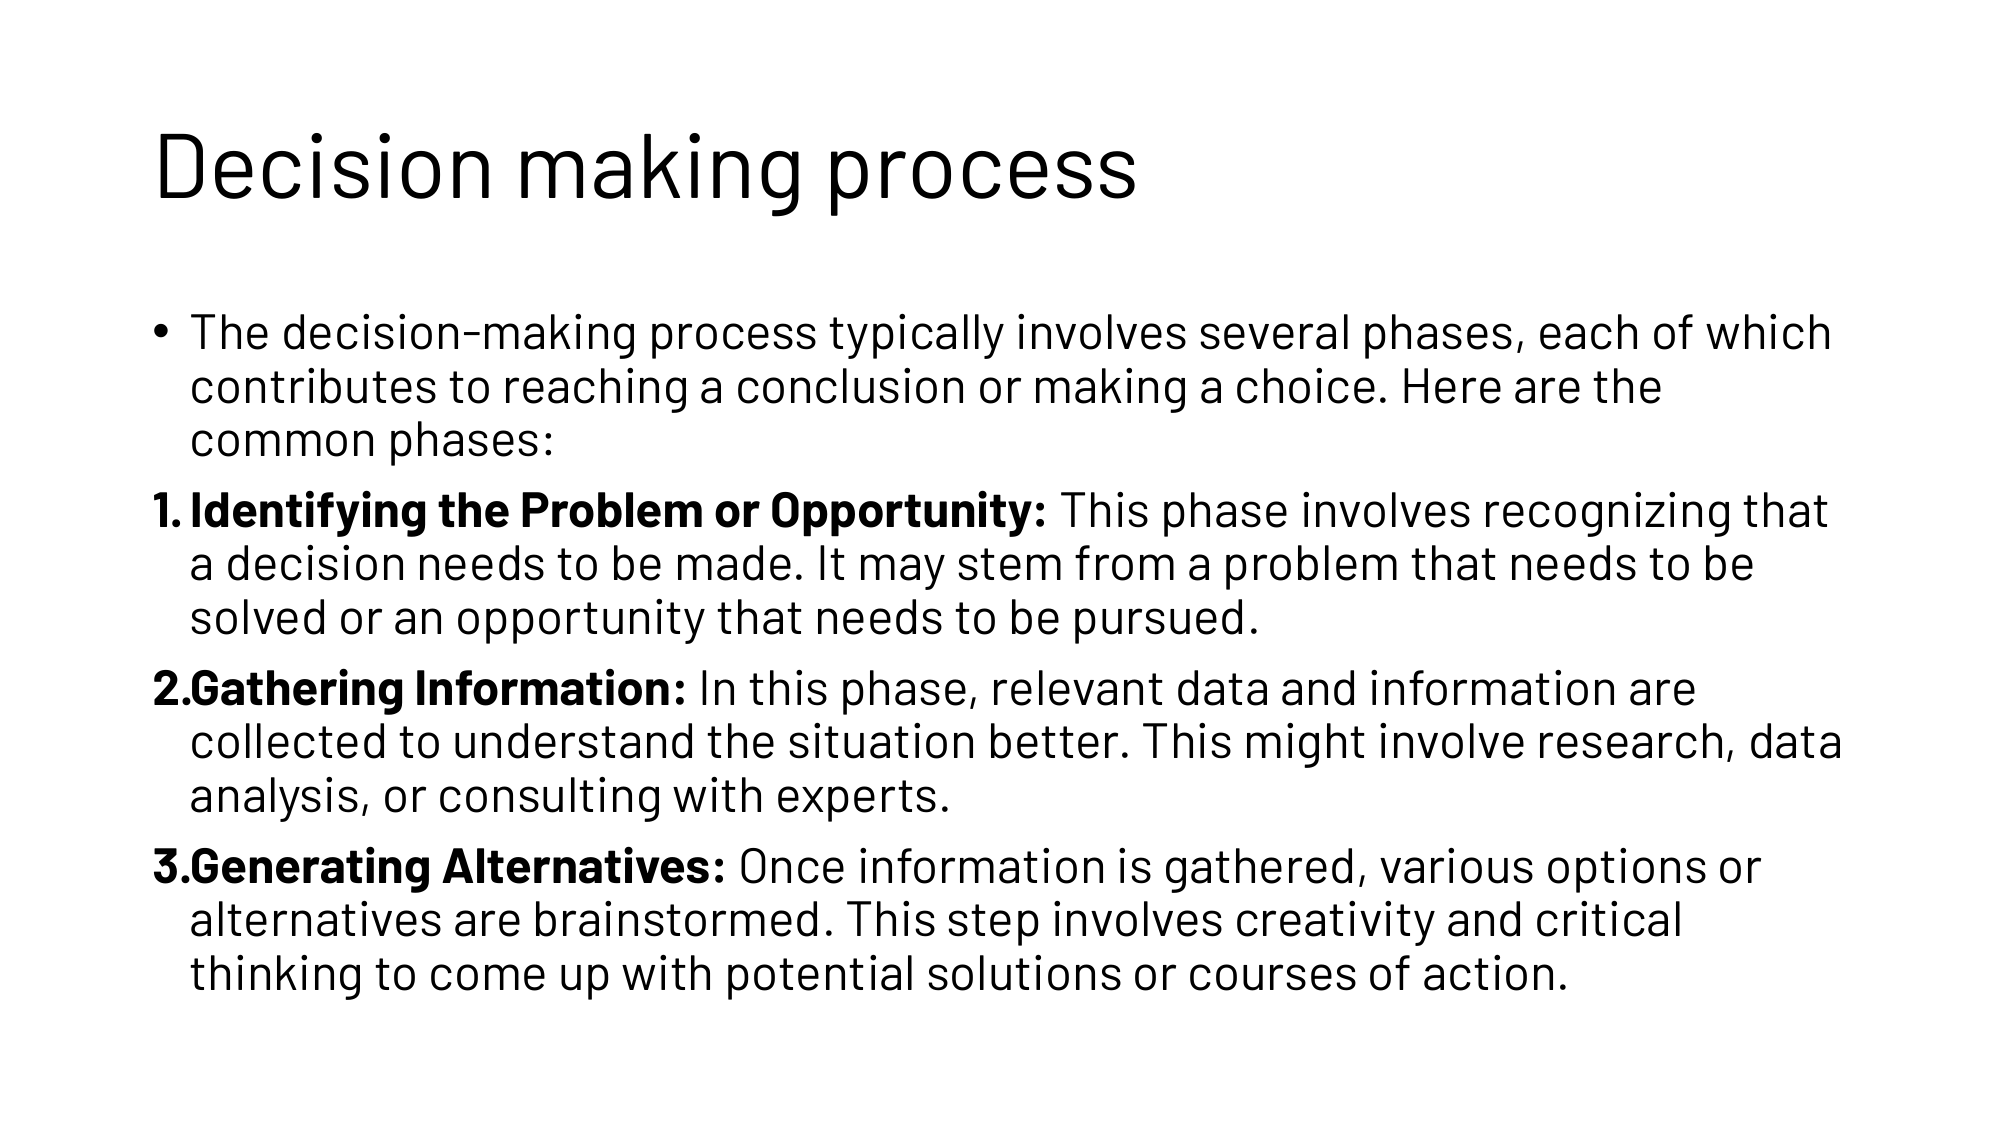

# Decision making process
The decision-making process typically involves several phases, each of which contributes to reaching a conclusion or making a choice. Here are the common phases:
Identifying the Problem or Opportunity: This phase involves recognizing that a decision needs to be made. It may stem from a problem that needs to be solved or an opportunity that needs to be pursued.
Gathering Information: In this phase, relevant data and information are collected to understand the situation better. This might involve research, data analysis, or consulting with experts.
Generating Alternatives: Once information is gathered, various options or alternatives are brainstormed. This step involves creativity and critical thinking to come up with potential solutions or courses of action.